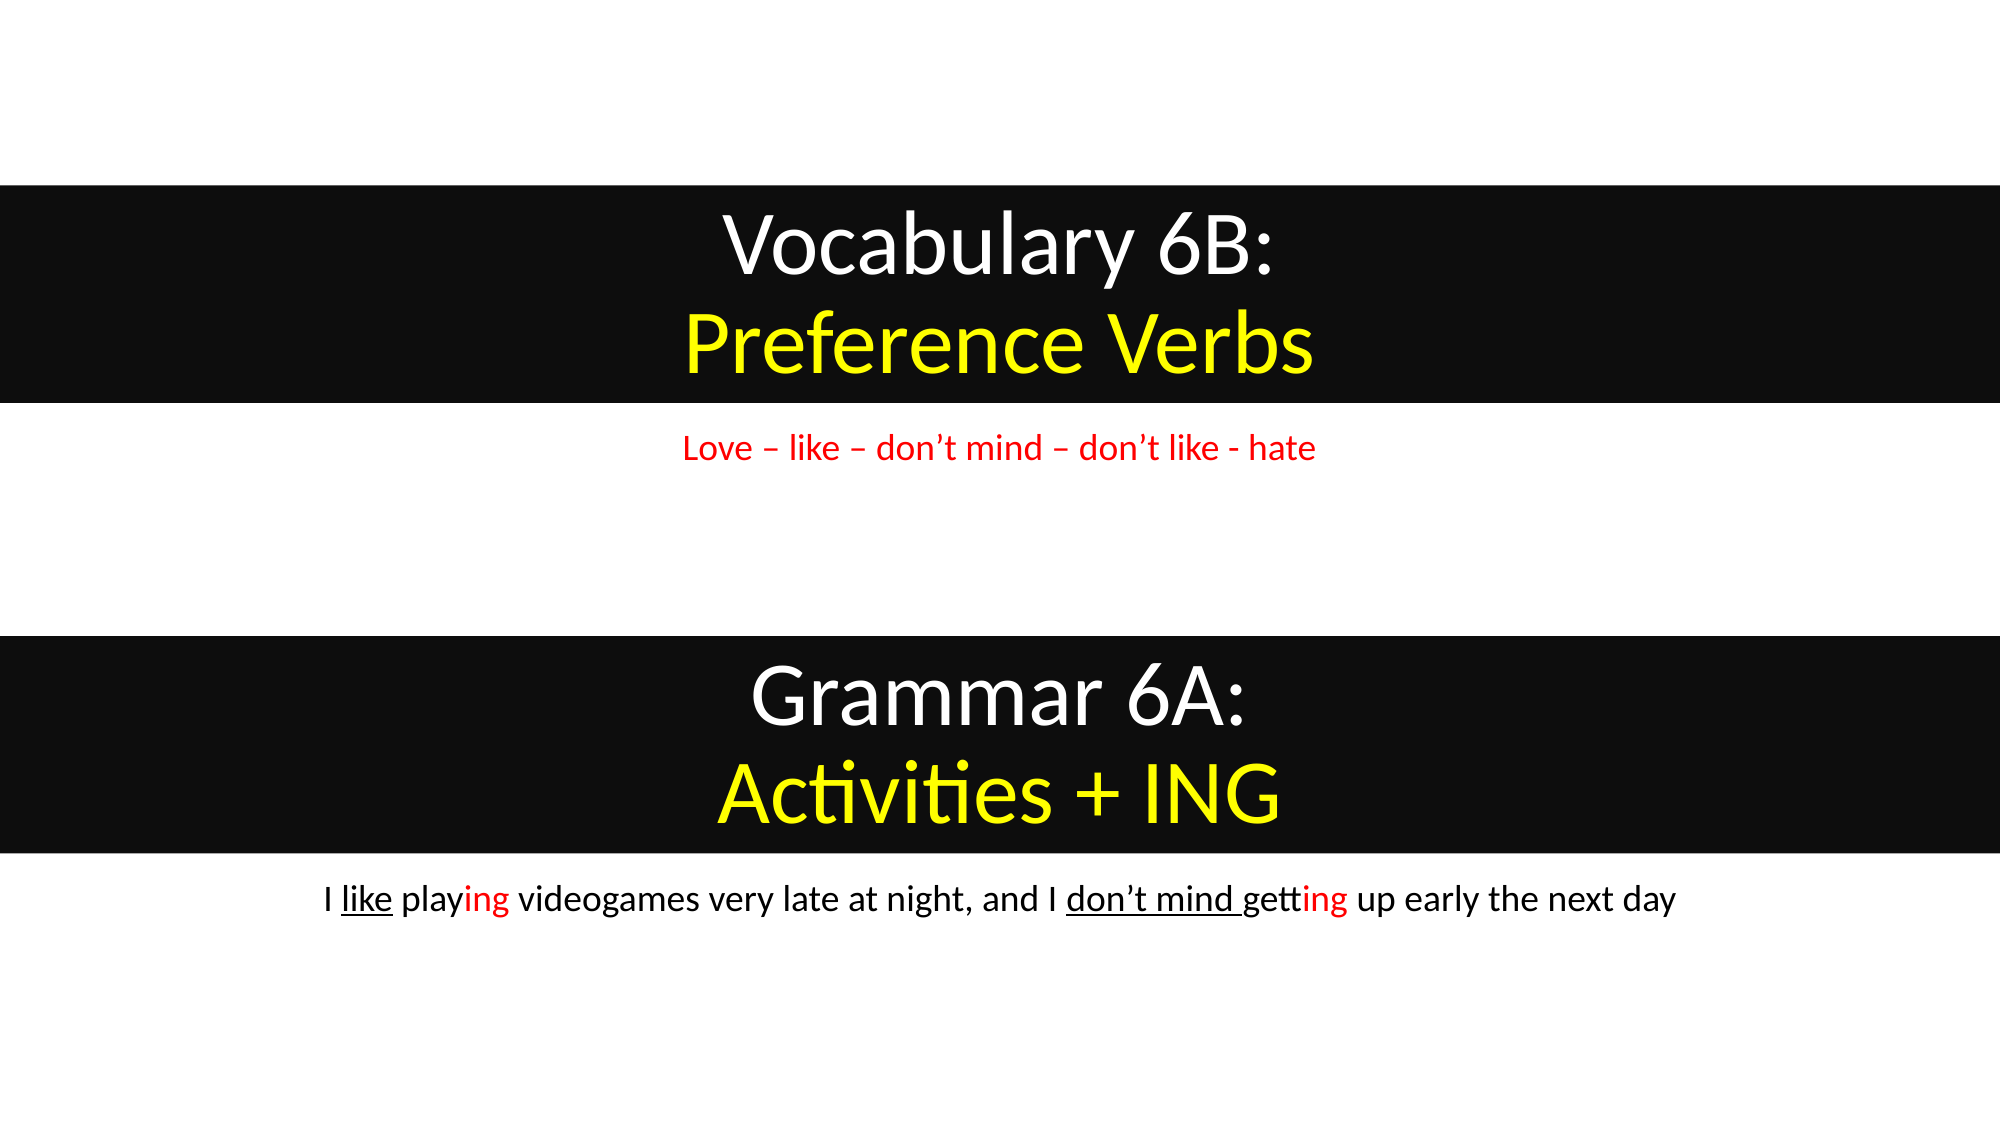

# Vocabulary 6B: Preference Verbs
Love – like – don’t mind – don’t like - hate
Grammar 6A:
Activities + ING
I like playing videogames very late at night, and I don’t mind getting up early the next day